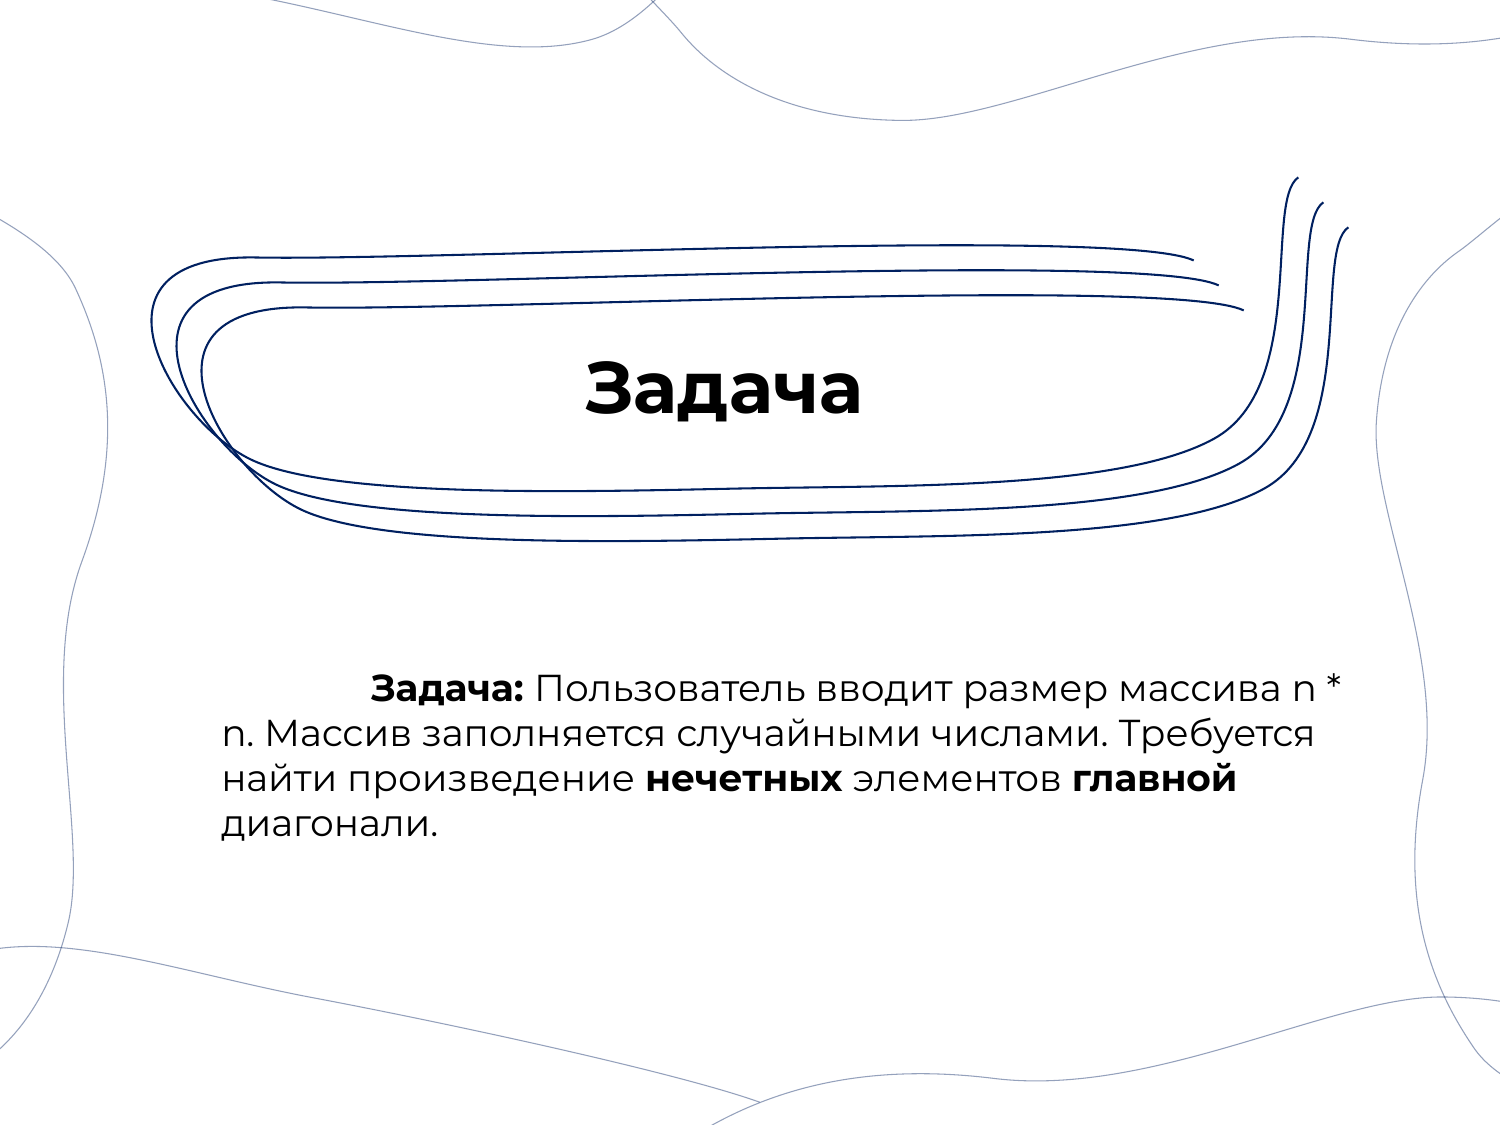

# Задача

	Задача: Пользователь вводит размер массива n * n. Массив заполняется случайными числами. Требуется найти произведение нечетных элементов главной диагонали.